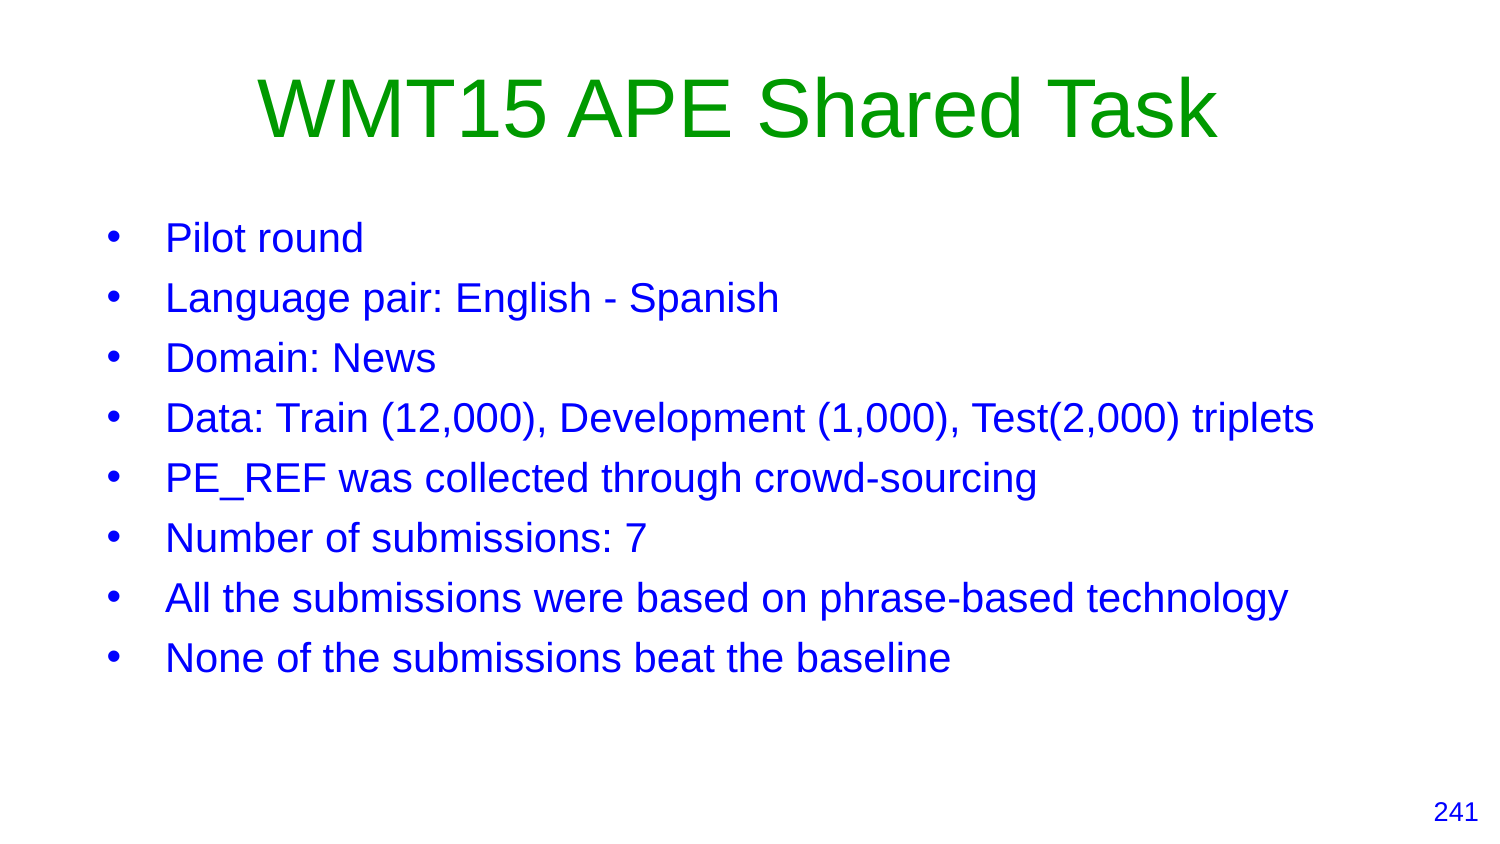

# WMT15 APE Shared Task

Pilot round
Language pair: English - Spanish
Domain: News
Data: Train (12,000), Development (1,000), Test(2,000) triplets
PE_REF was collected through crowd-sourcing
Number of submissions: 7
All the submissions were based on phrase-based technology
None of the submissions beat the baseline
241